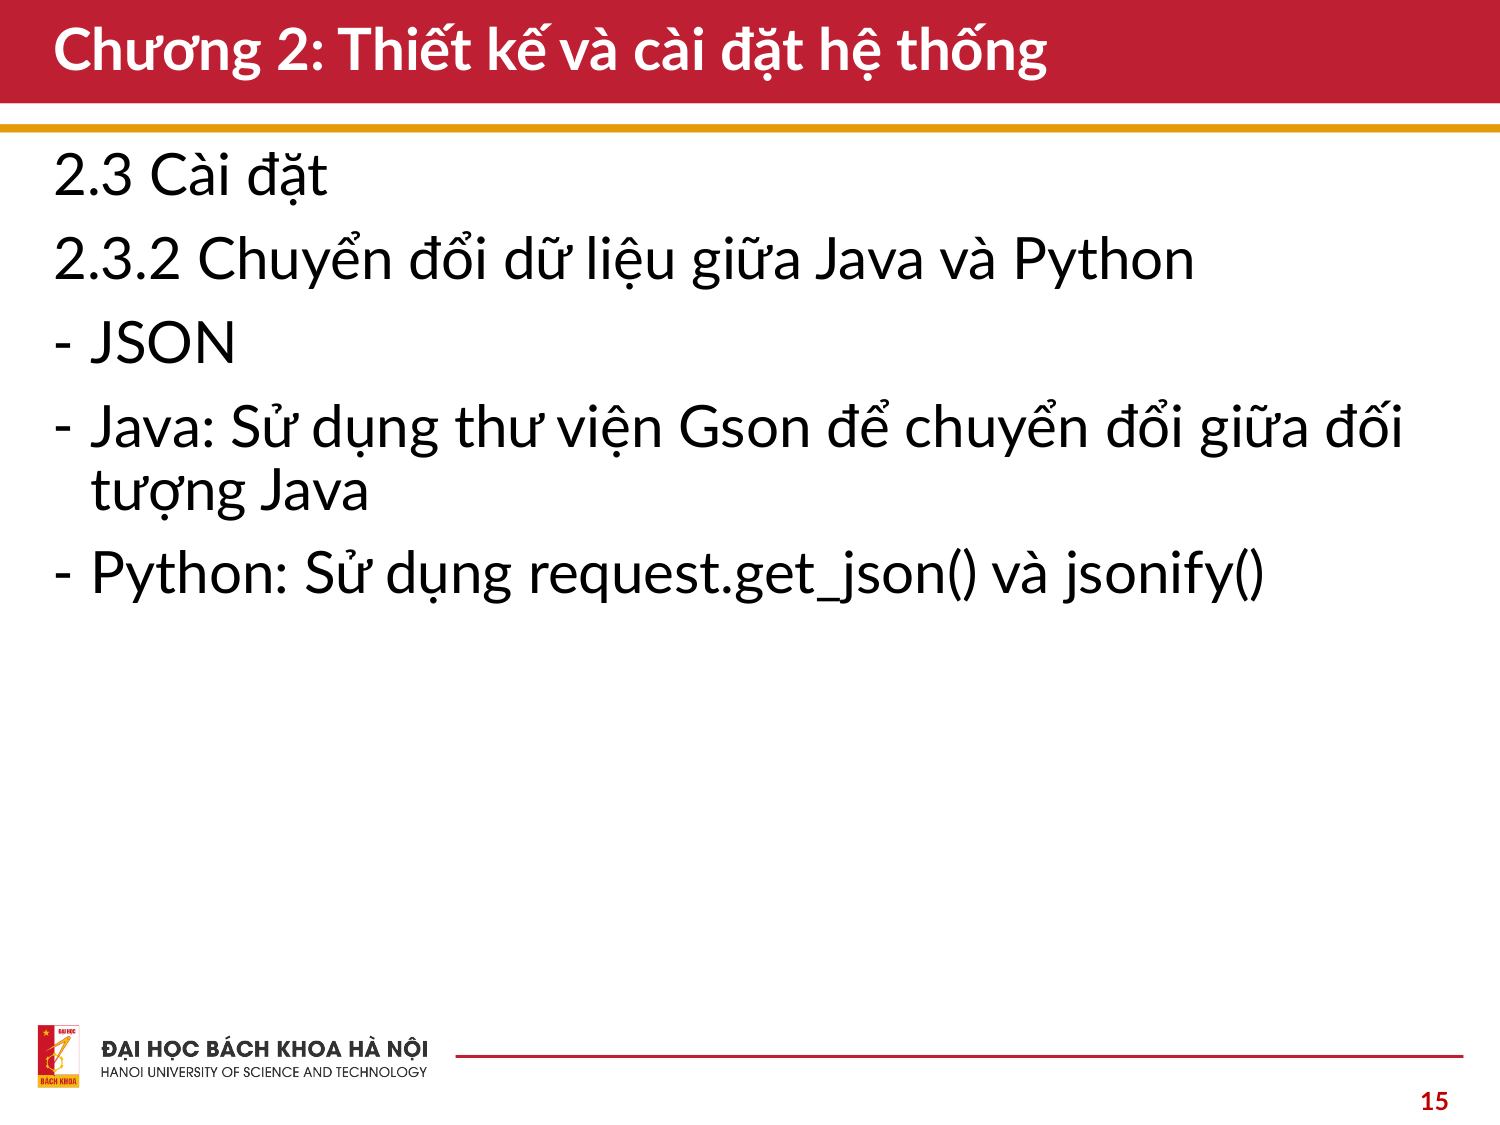

# Chương 2: Thiết kế và cài đặt hệ thống
2.3 Cài đặt
2.3.2 Chuyển đổi dữ liệu giữa Java và Python
JSON
Java: Sử dụng thư viện Gson để chuyển đổi giữa đối tượng Java
Python: Sử dụng request.get_json() và jsonify()
15